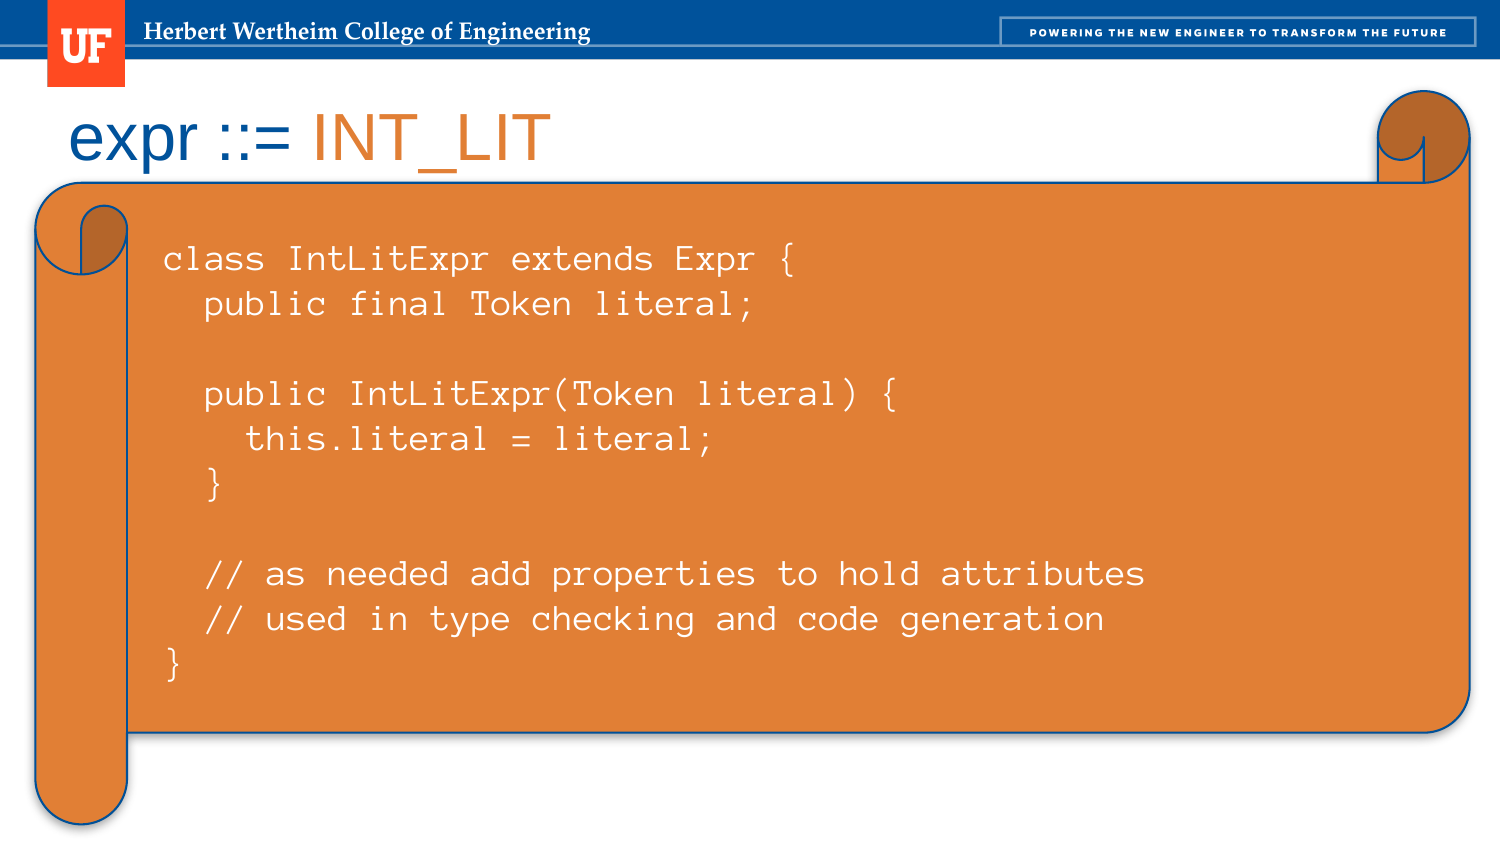

# expr ::= INT_LIT
class IntLitExpr extends Expr {
  public final Token literal;

  public IntLitExpr(Token literal) {
    this.literal = literal;
  }

  // as needed add properties to hold attributes
  // used in type checking and code generation
}